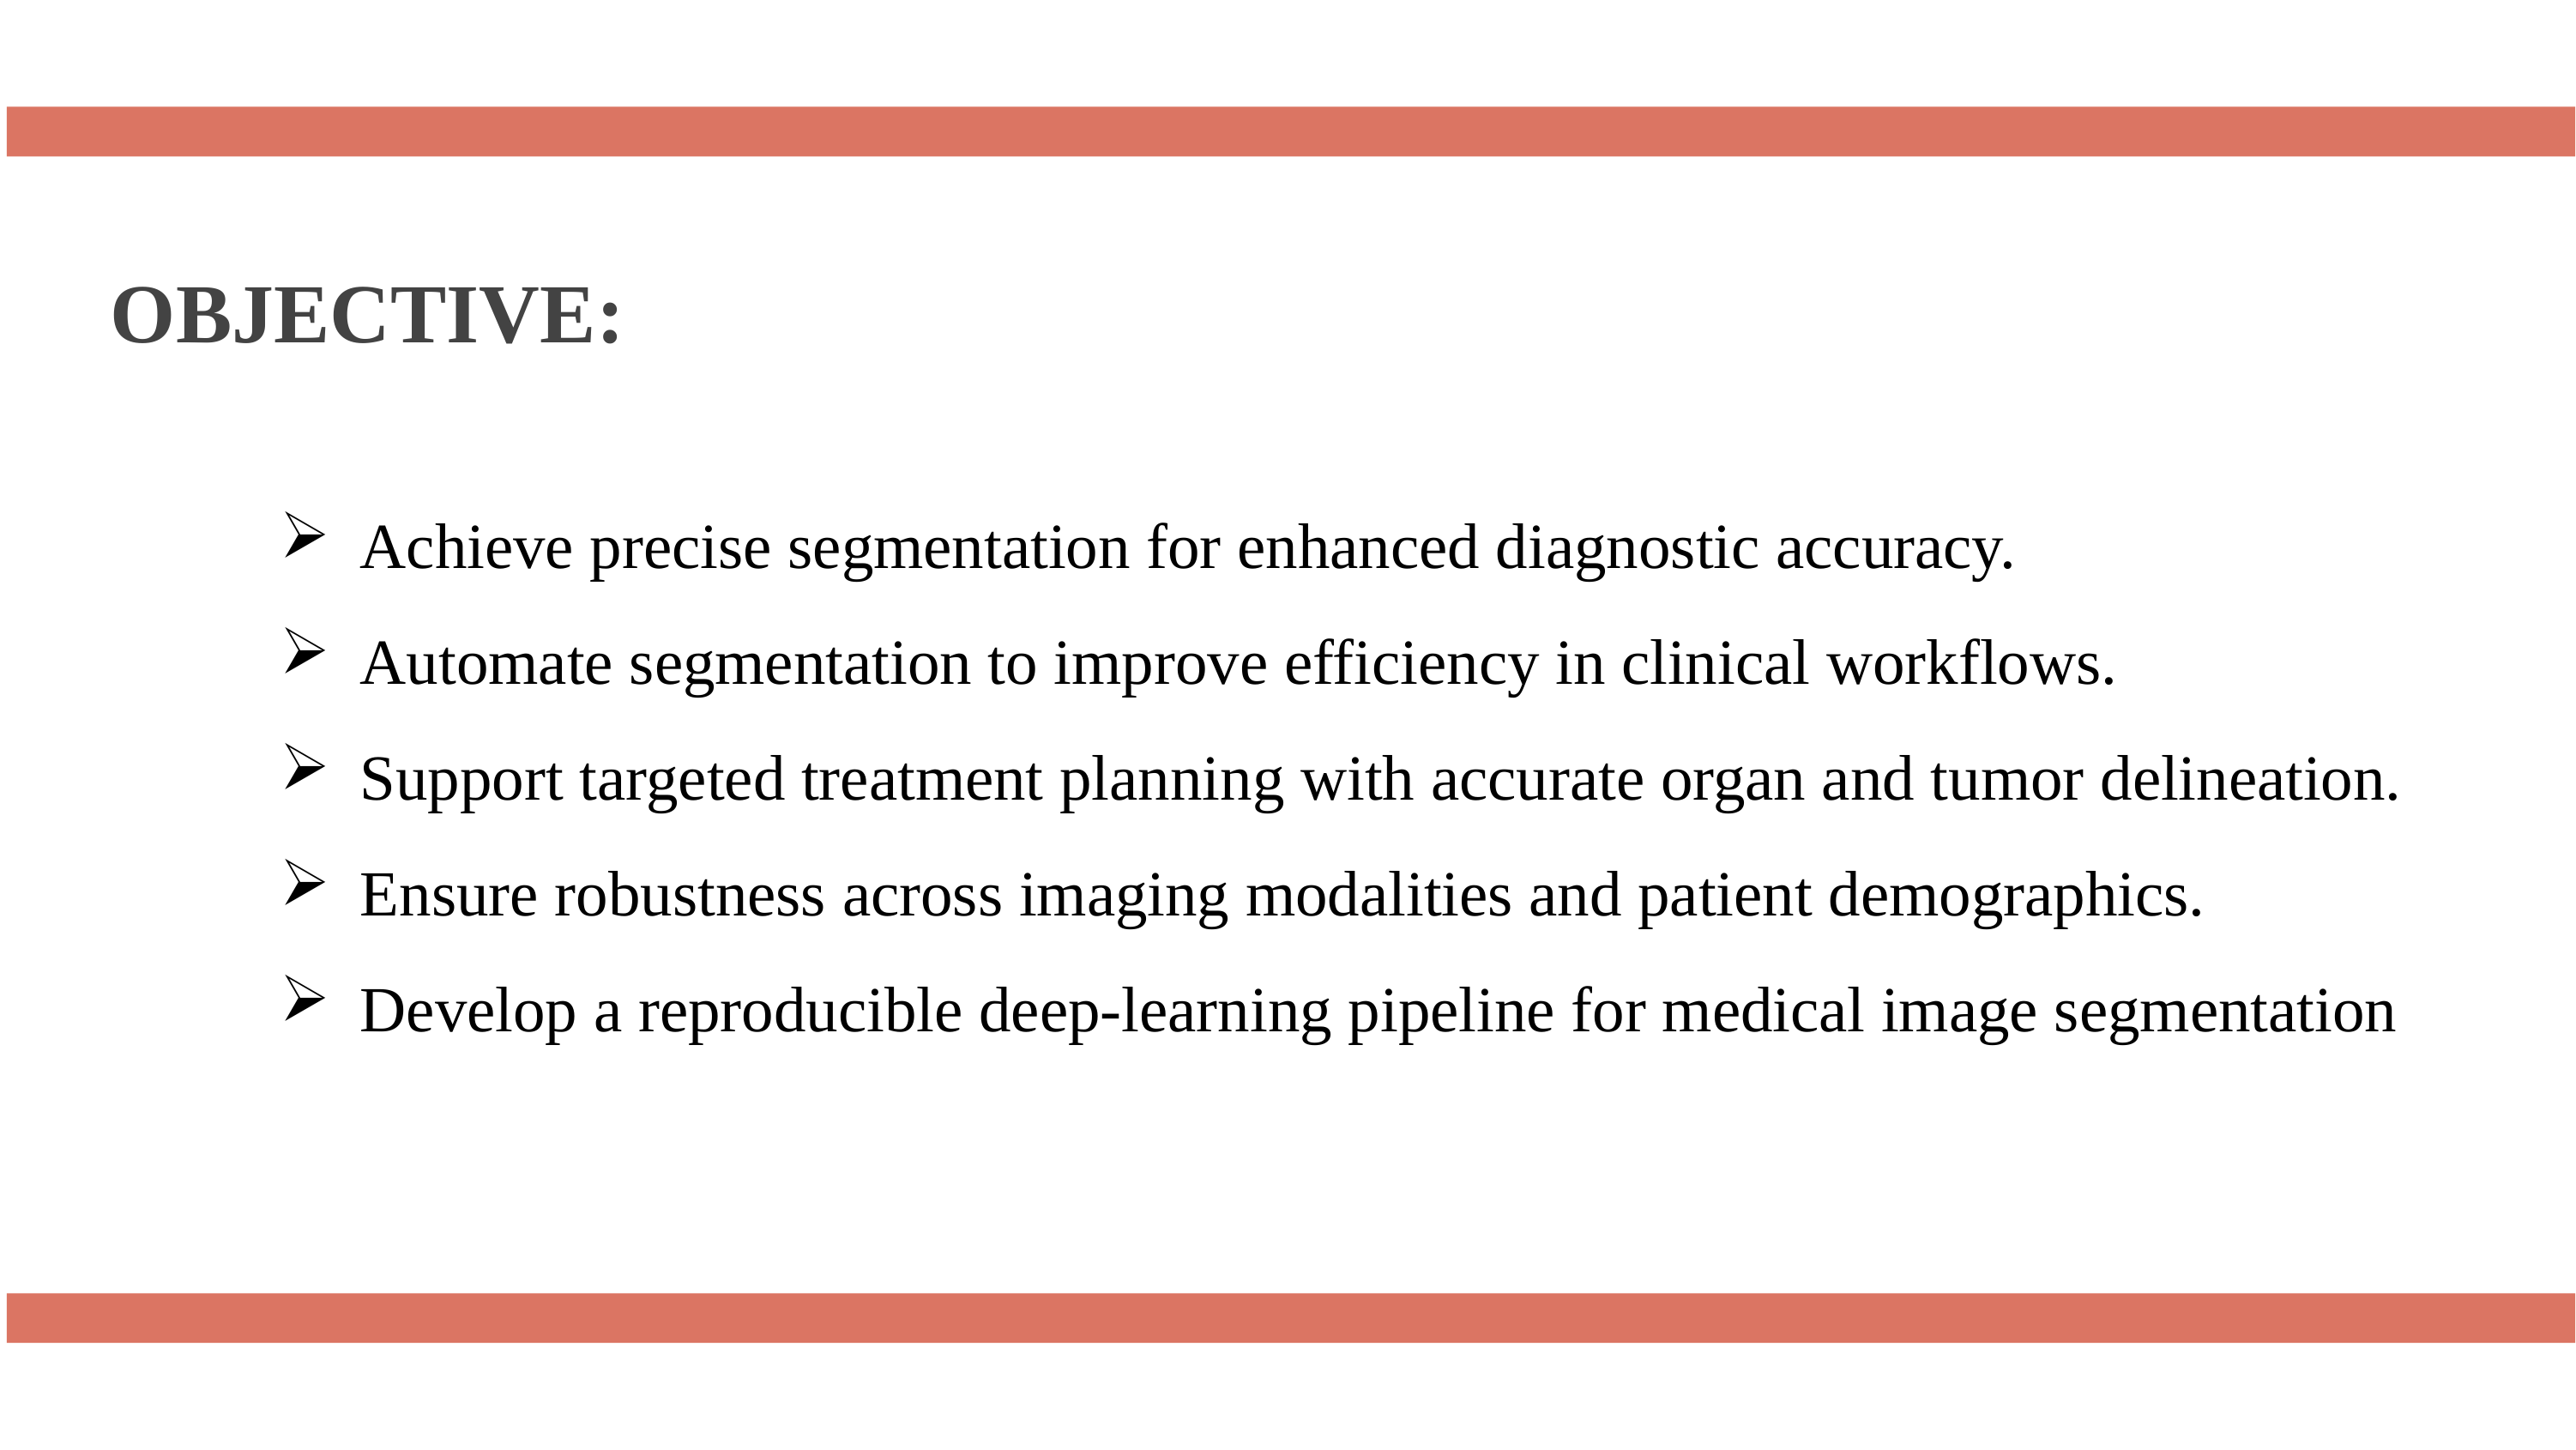

# OBJECTIVE:
Achieve precise segmentation for enhanced diagnostic accuracy.
Automate segmentation to improve efficiency in clinical workflows.
Support targeted treatment planning with accurate organ and tumor delineation.
Ensure robustness across imaging modalities and patient demographics.
Develop a reproducible deep-learning pipeline for medical image segmentation